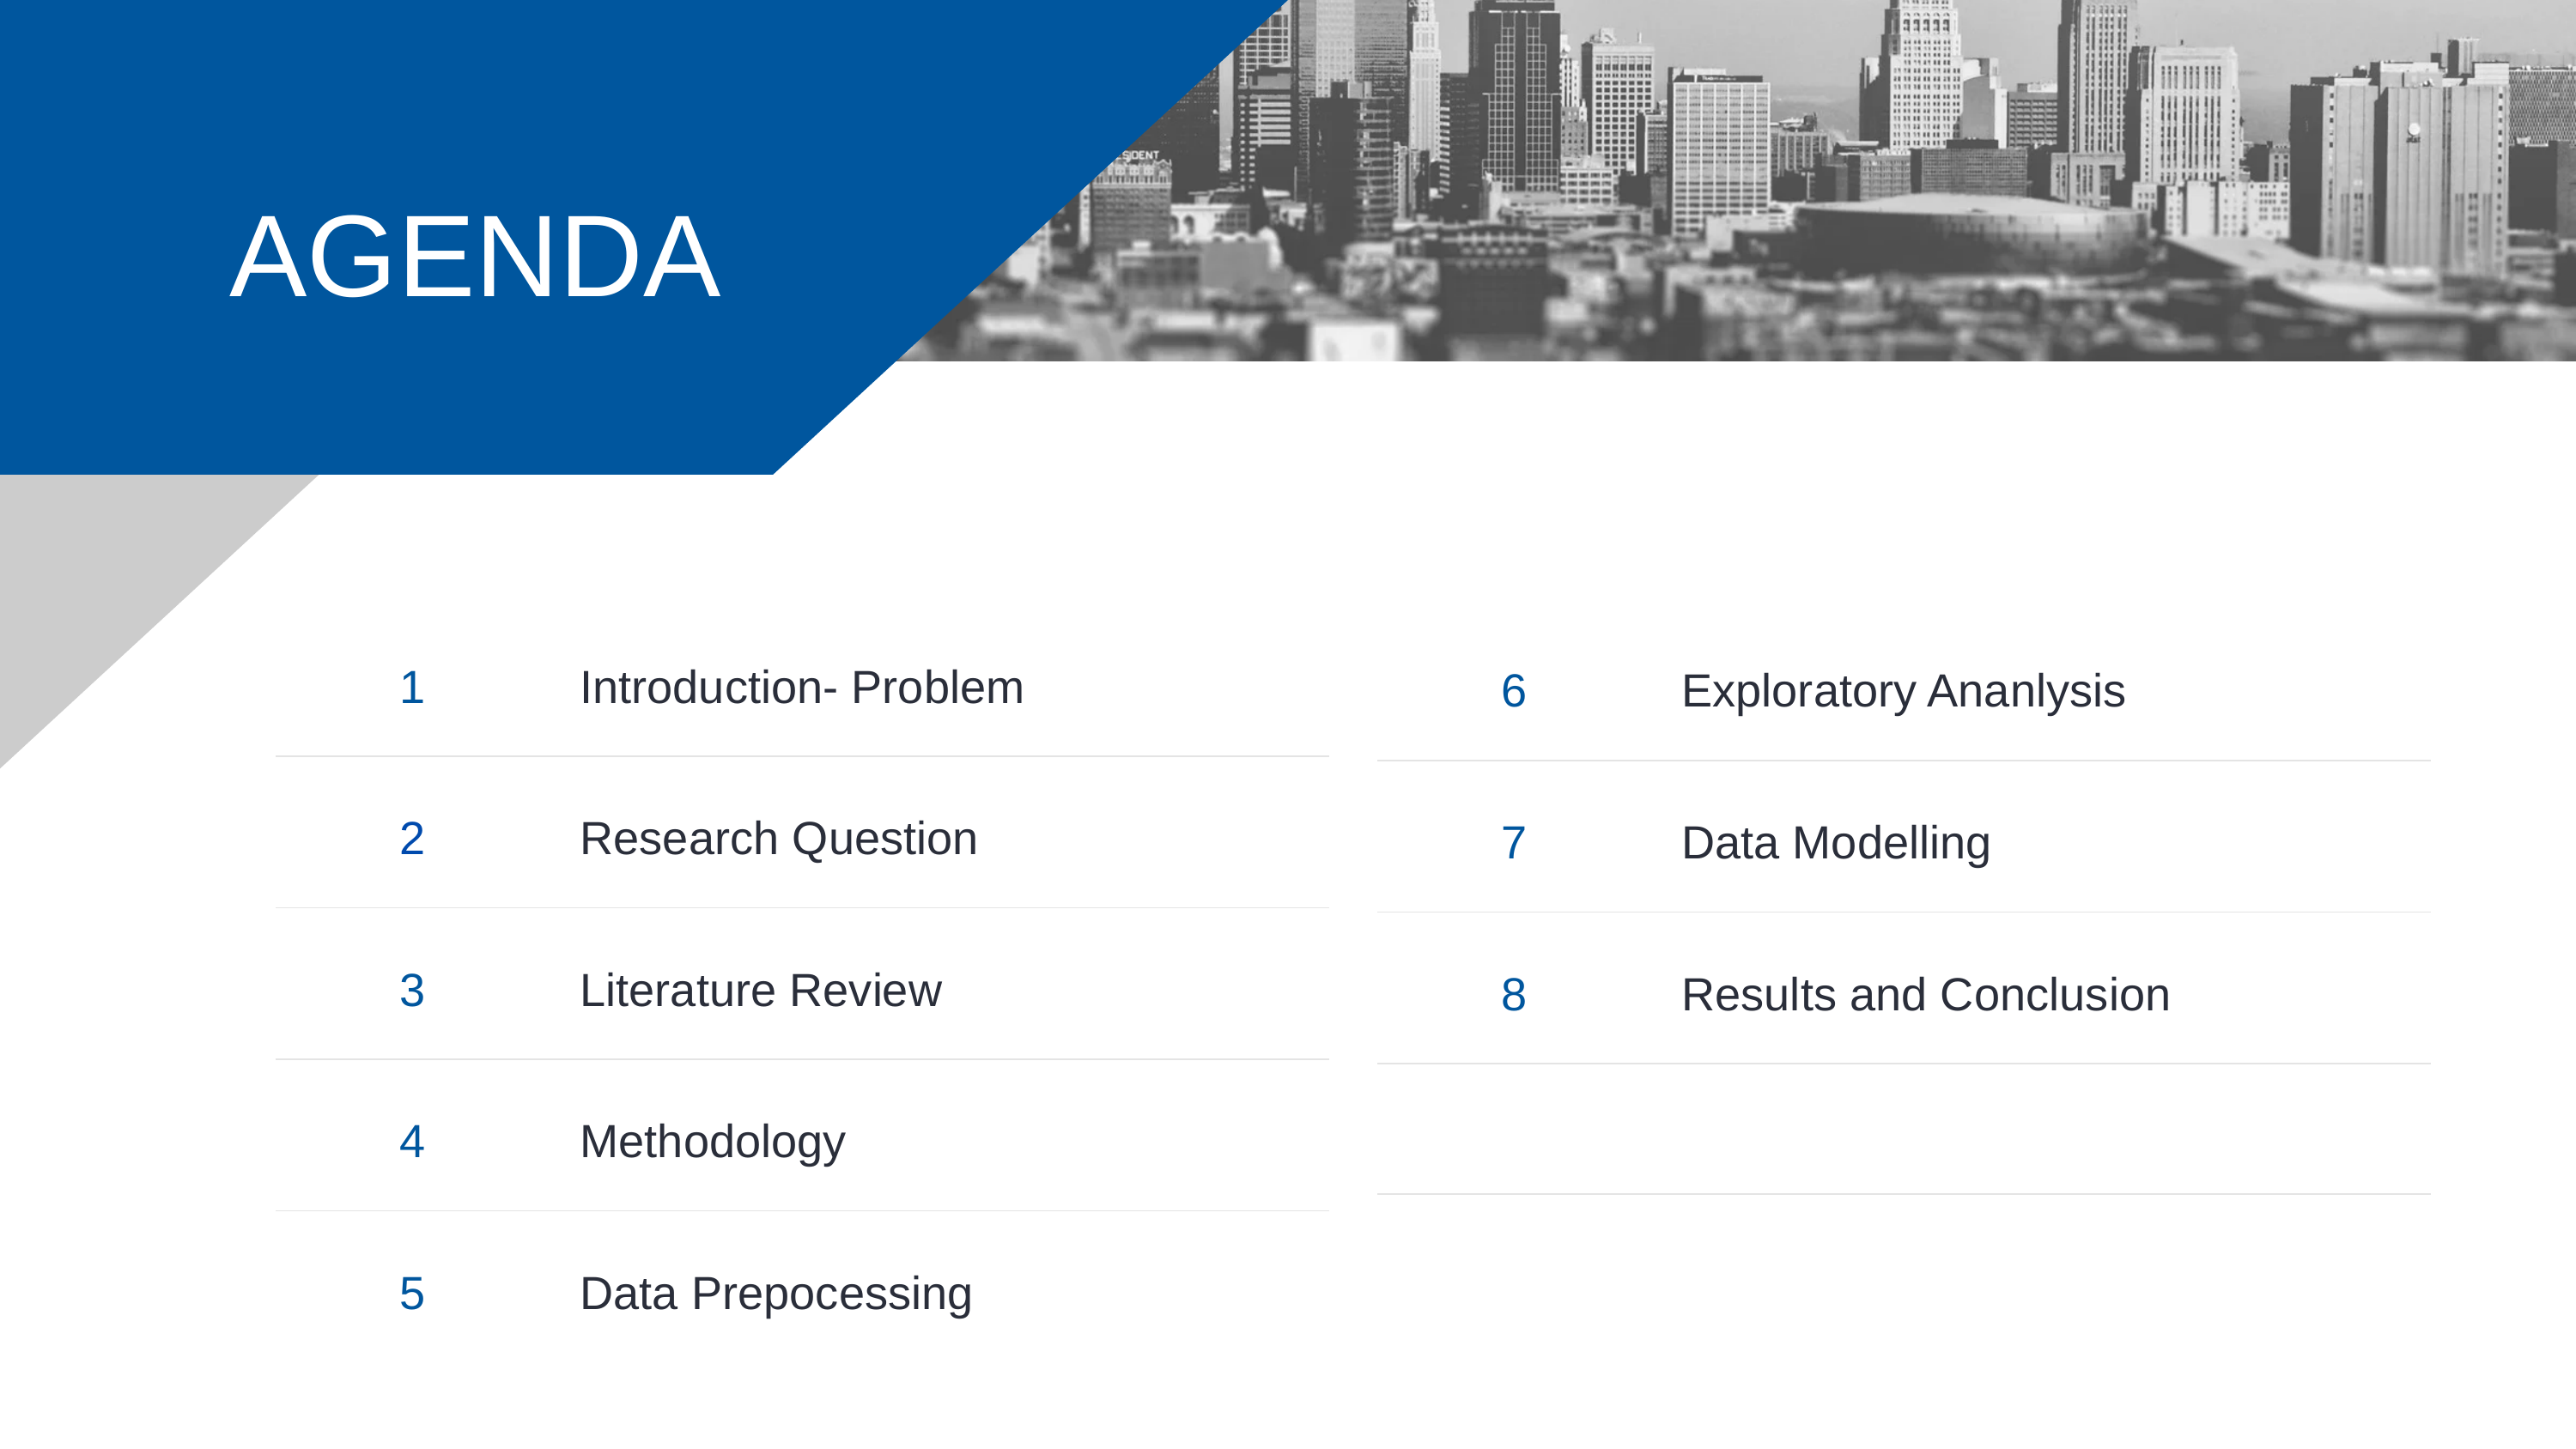

AGENDA

| 1 | Introduction- Problem |
| --- | --- |
| 2 | Research Question |
| 3 | Literature Review |
| 4 | Methodology |
| 5 | Data Prepocessing |
| 6 | Exploratory Ananlysis |
| --- | --- |
| 7 | Data Modelling |
| 8 | Results and Conclusion |
|  |  |
|  |  |